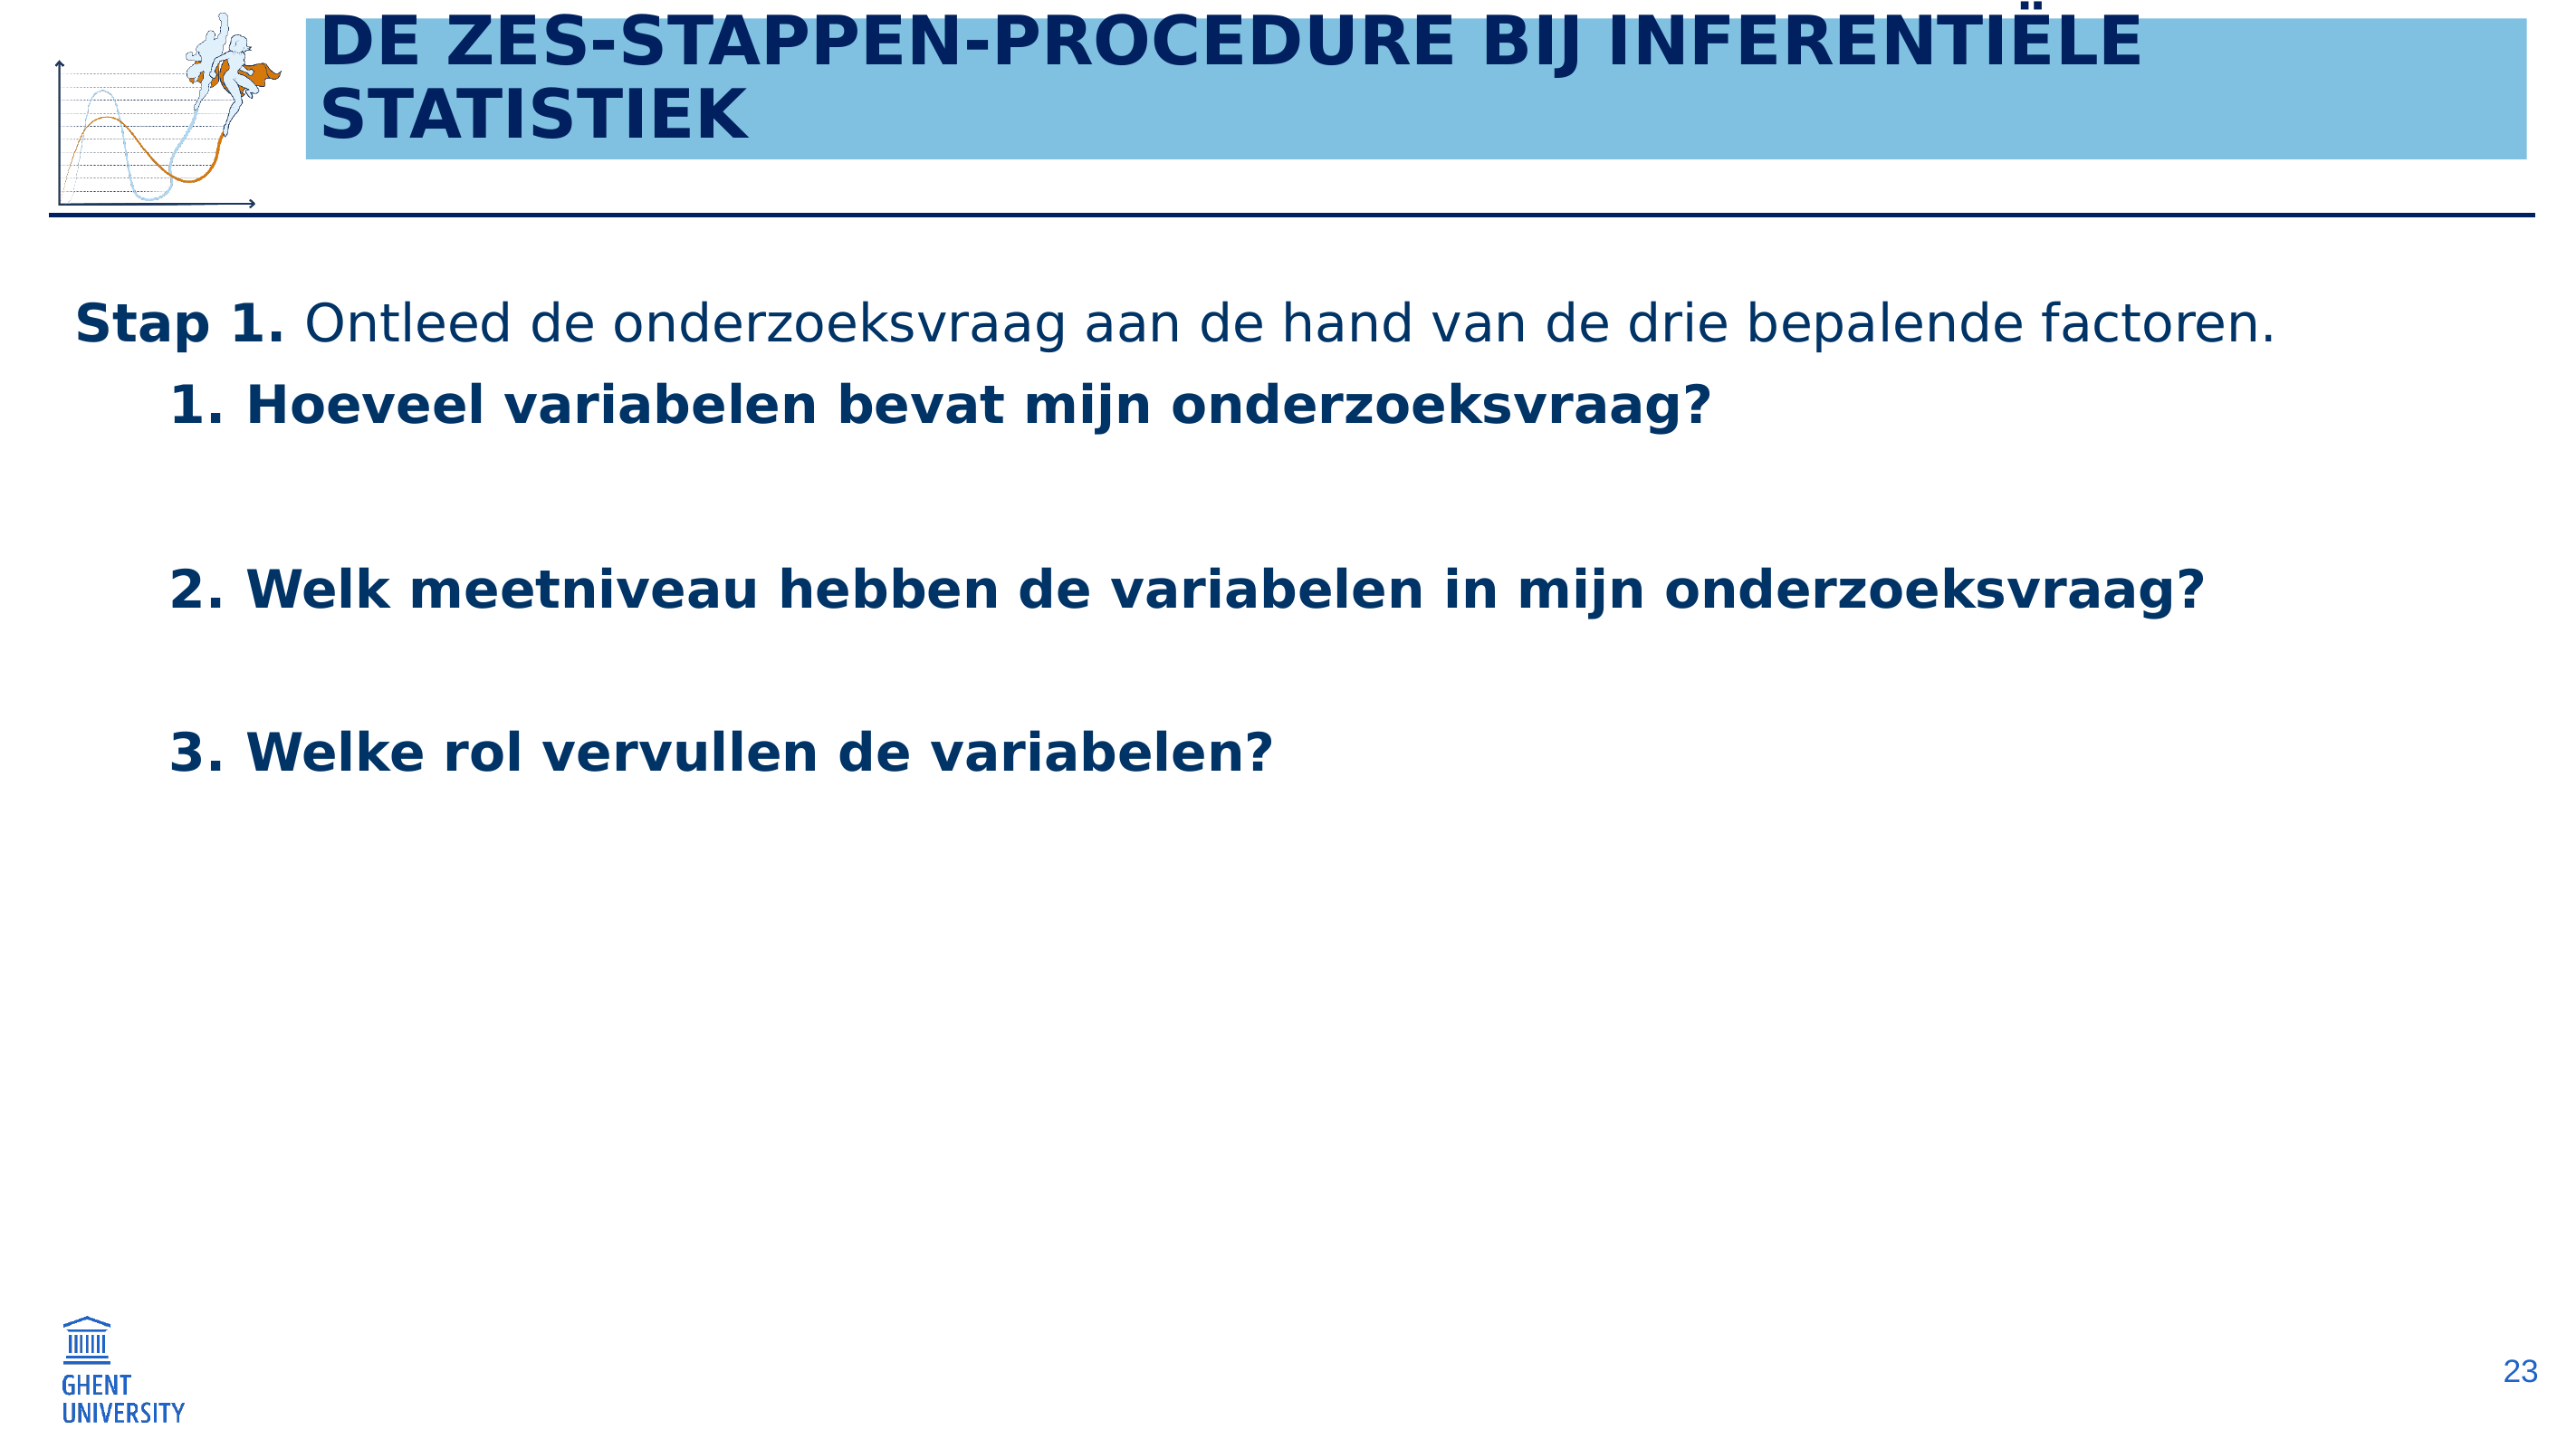

# De zes-stappen-procedure bij inferentiële statistiek
Stap 1. Ontleed de onderzoeksvraag aan de hand van de drie bepalende factoren.
Hoeveel variabelen bevat mijn onderzoeksvraag?

Welk meetniveau hebben de variabelen in mijn onderzoeksvraag?

Welke rol vervullen de variabelen?
23